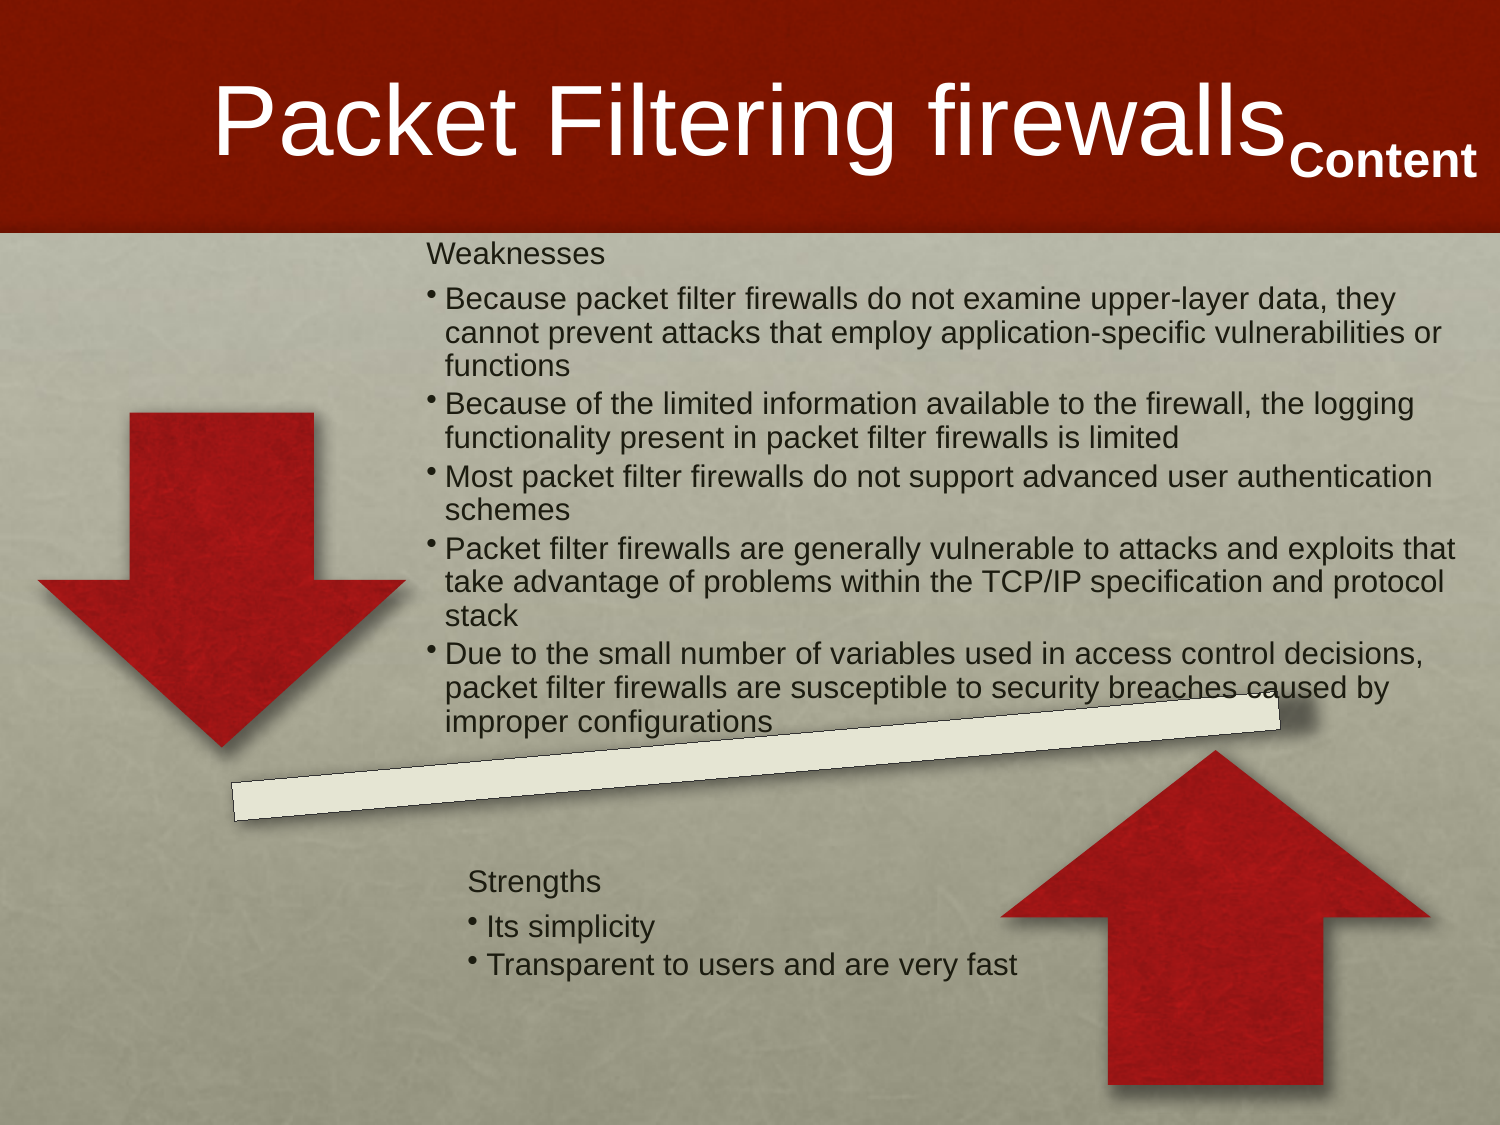

# Packet Filtering firewalls
Weaknesses
Because packet filter firewalls do not examine upper-layer data, they cannot prevent attacks that employ application-specific vulnerabilities or functions
Because of the limited information available to the firewall, the logging functionality present in packet filter firewalls is limited
Most packet filter firewalls do not support advanced user authentication schemes
Packet filter firewalls are generally vulnerable to attacks and exploits that take advantage of problems within the TCP/IP specification and protocol stack
Due to the small number of variables used in access control decisions, packet filter firewalls are susceptible to security breaches caused by improper configurations
Strengths
Its simplicity
Transparent to users and are very fast